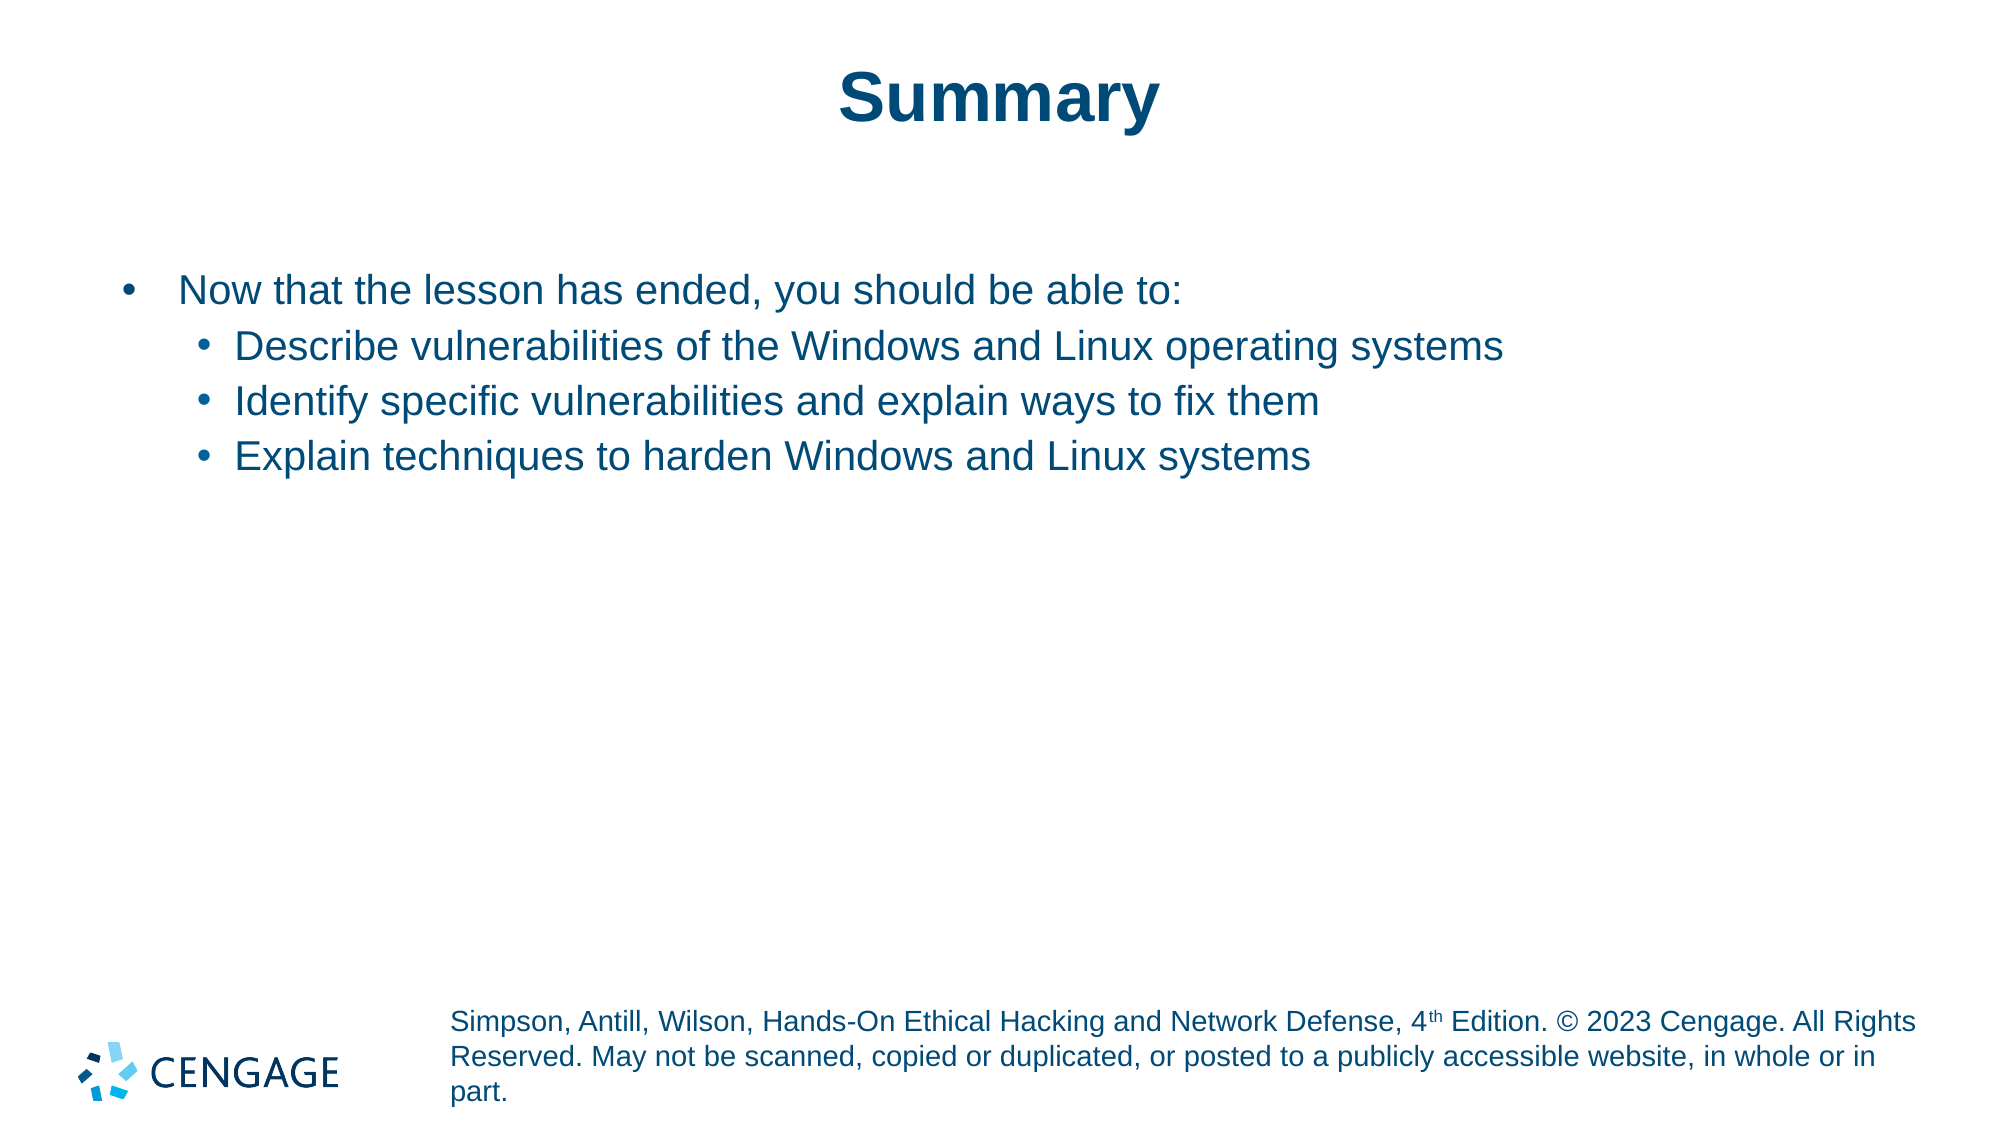

# Summary
Now that the lesson has ended, you should be able to:
Describe vulnerabilities of the Windows and Linux operating systems
Identify specific vulnerabilities and explain ways to fix them
Explain techniques to harden Windows and Linux systems